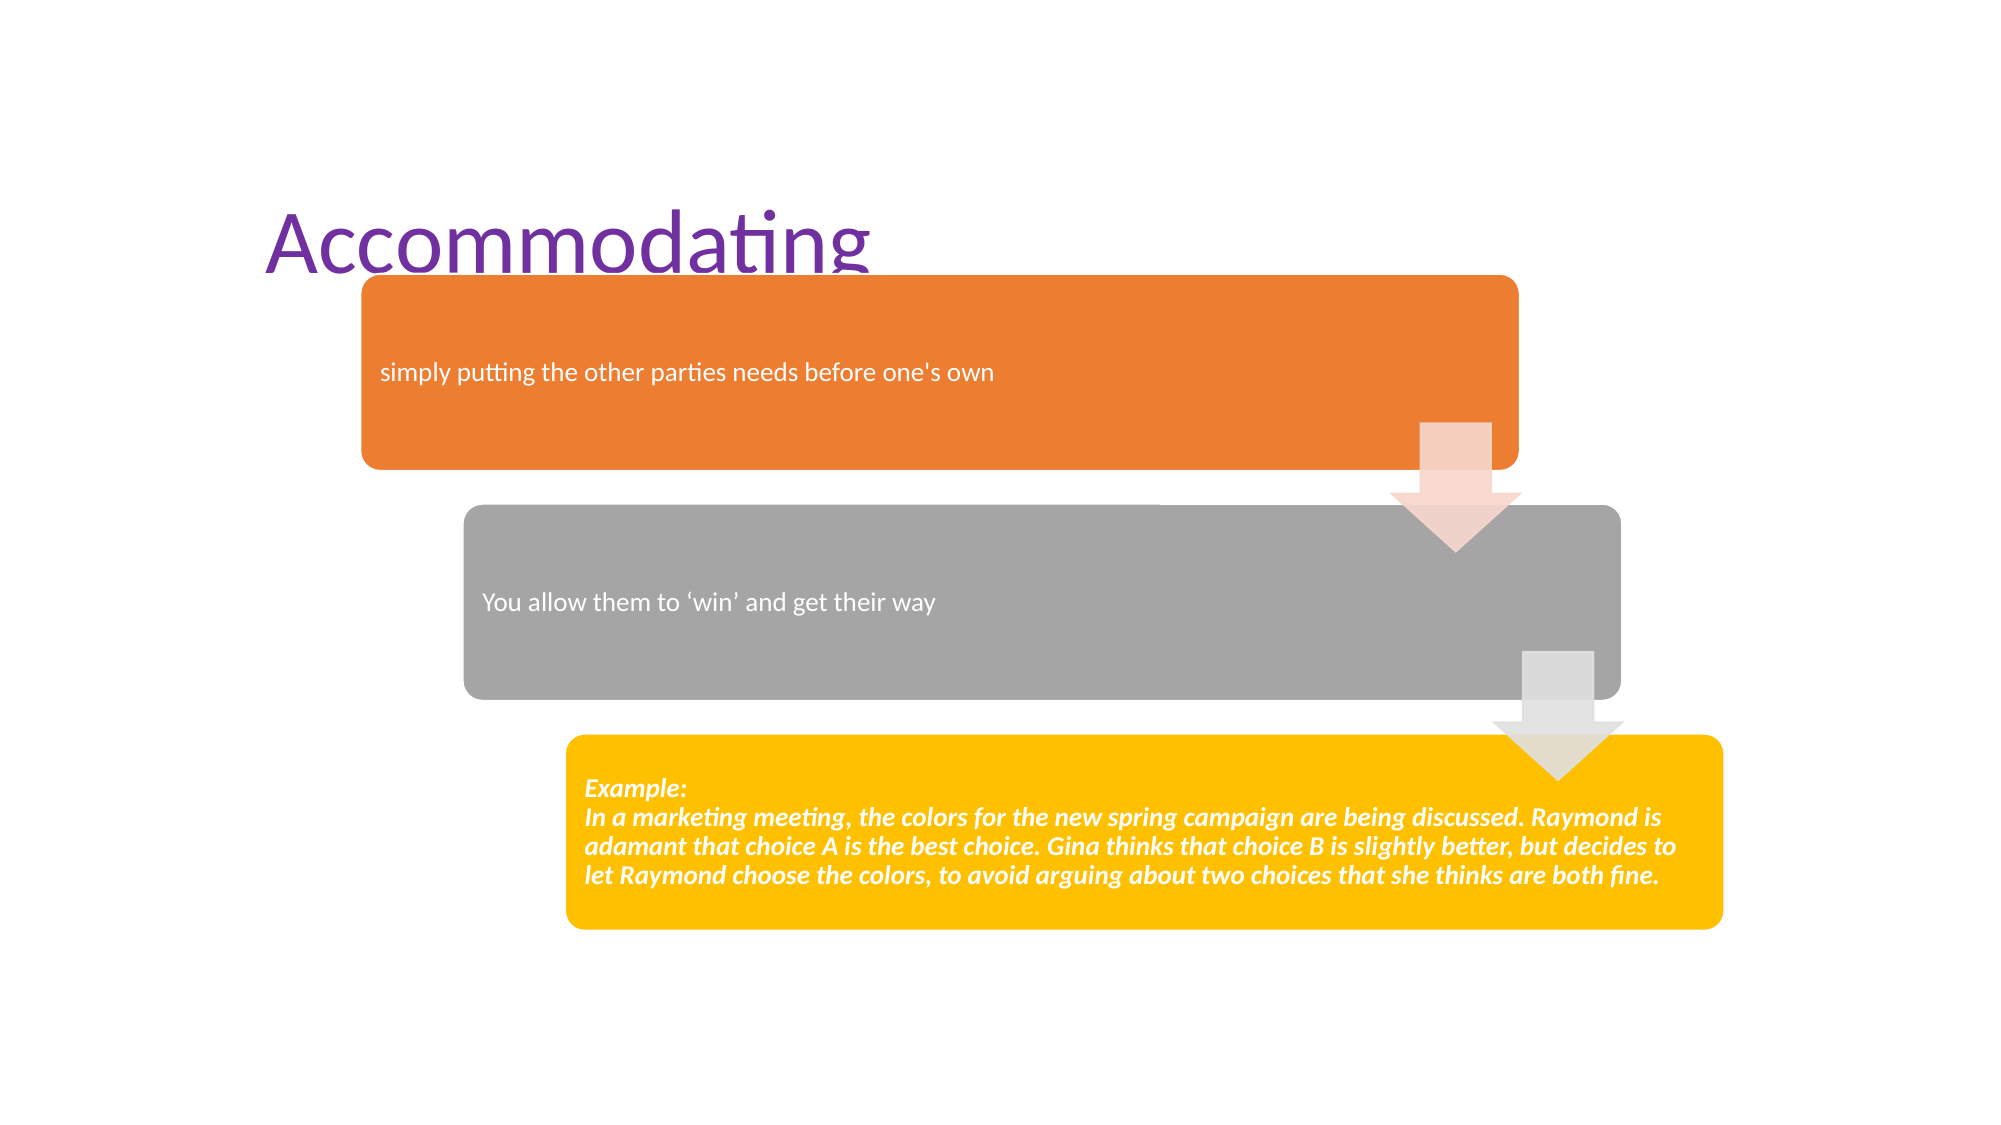

# Accommodating

simply putting the other parties needs before one's own
You allow them to ‘win’ and get their way
Example:
In a marketing meeting, the colors for the new spring campaign are being discussed. Raymond is adamant that choice A is the best choice. Gina thinks that choice B is slightly better, but decides to let Raymond choose the colors, to avoid arguing about two choices that she thinks are both fine.